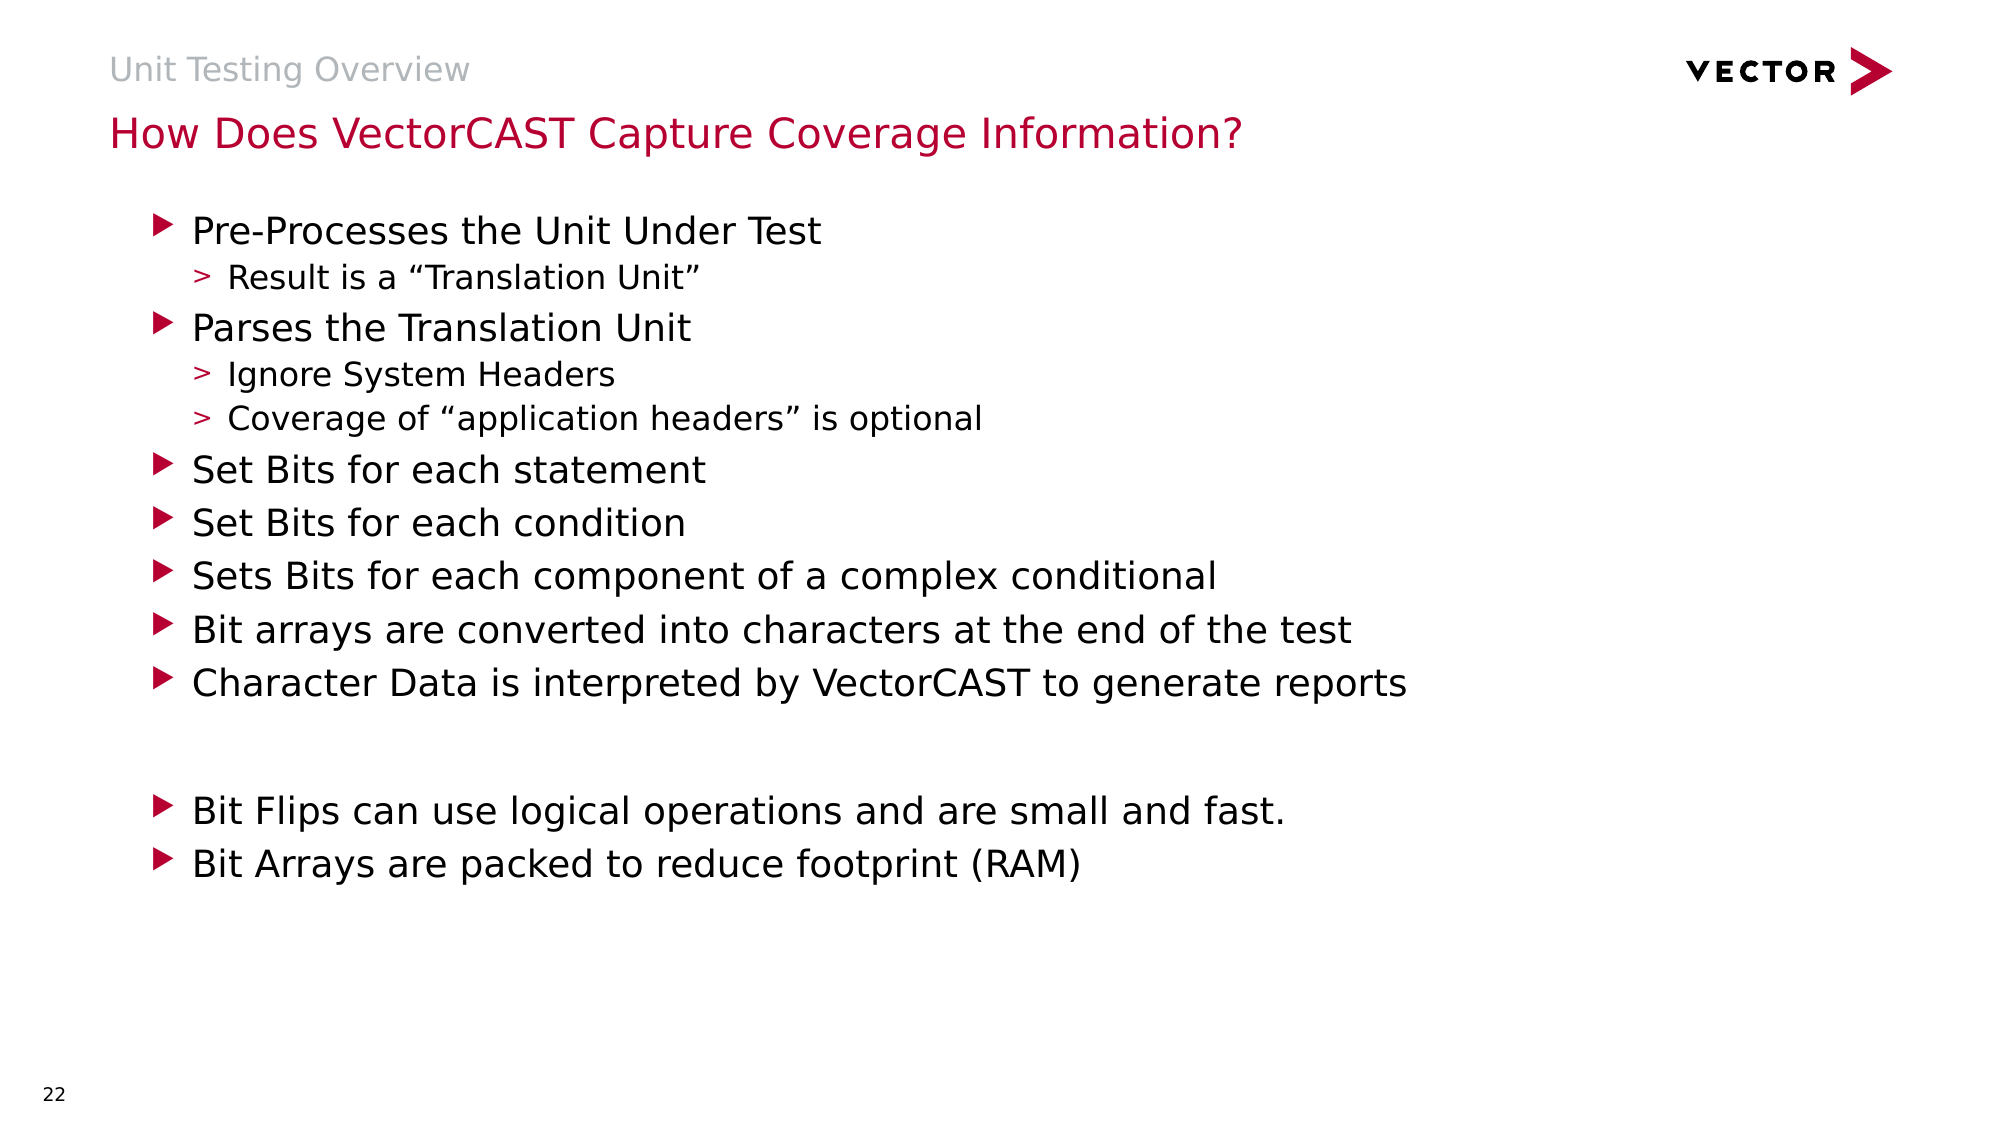

# Unit Testing Overview
How Does VectorCAST Capture Coverage Information?
Pre-Processes the Unit Under Test
Result is a “Translation Unit”
Parses the Translation Unit
Ignore System Headers
Coverage of “application headers” is optional
Set Bits for each statement
Set Bits for each condition
Sets Bits for each component of a complex conditional
Bit arrays are converted into characters at the end of the test
Character Data is interpreted by VectorCAST to generate reports

Bit Flips can use logical operations and are small and fast.
Bit Arrays are packed to reduce footprint (RAM)